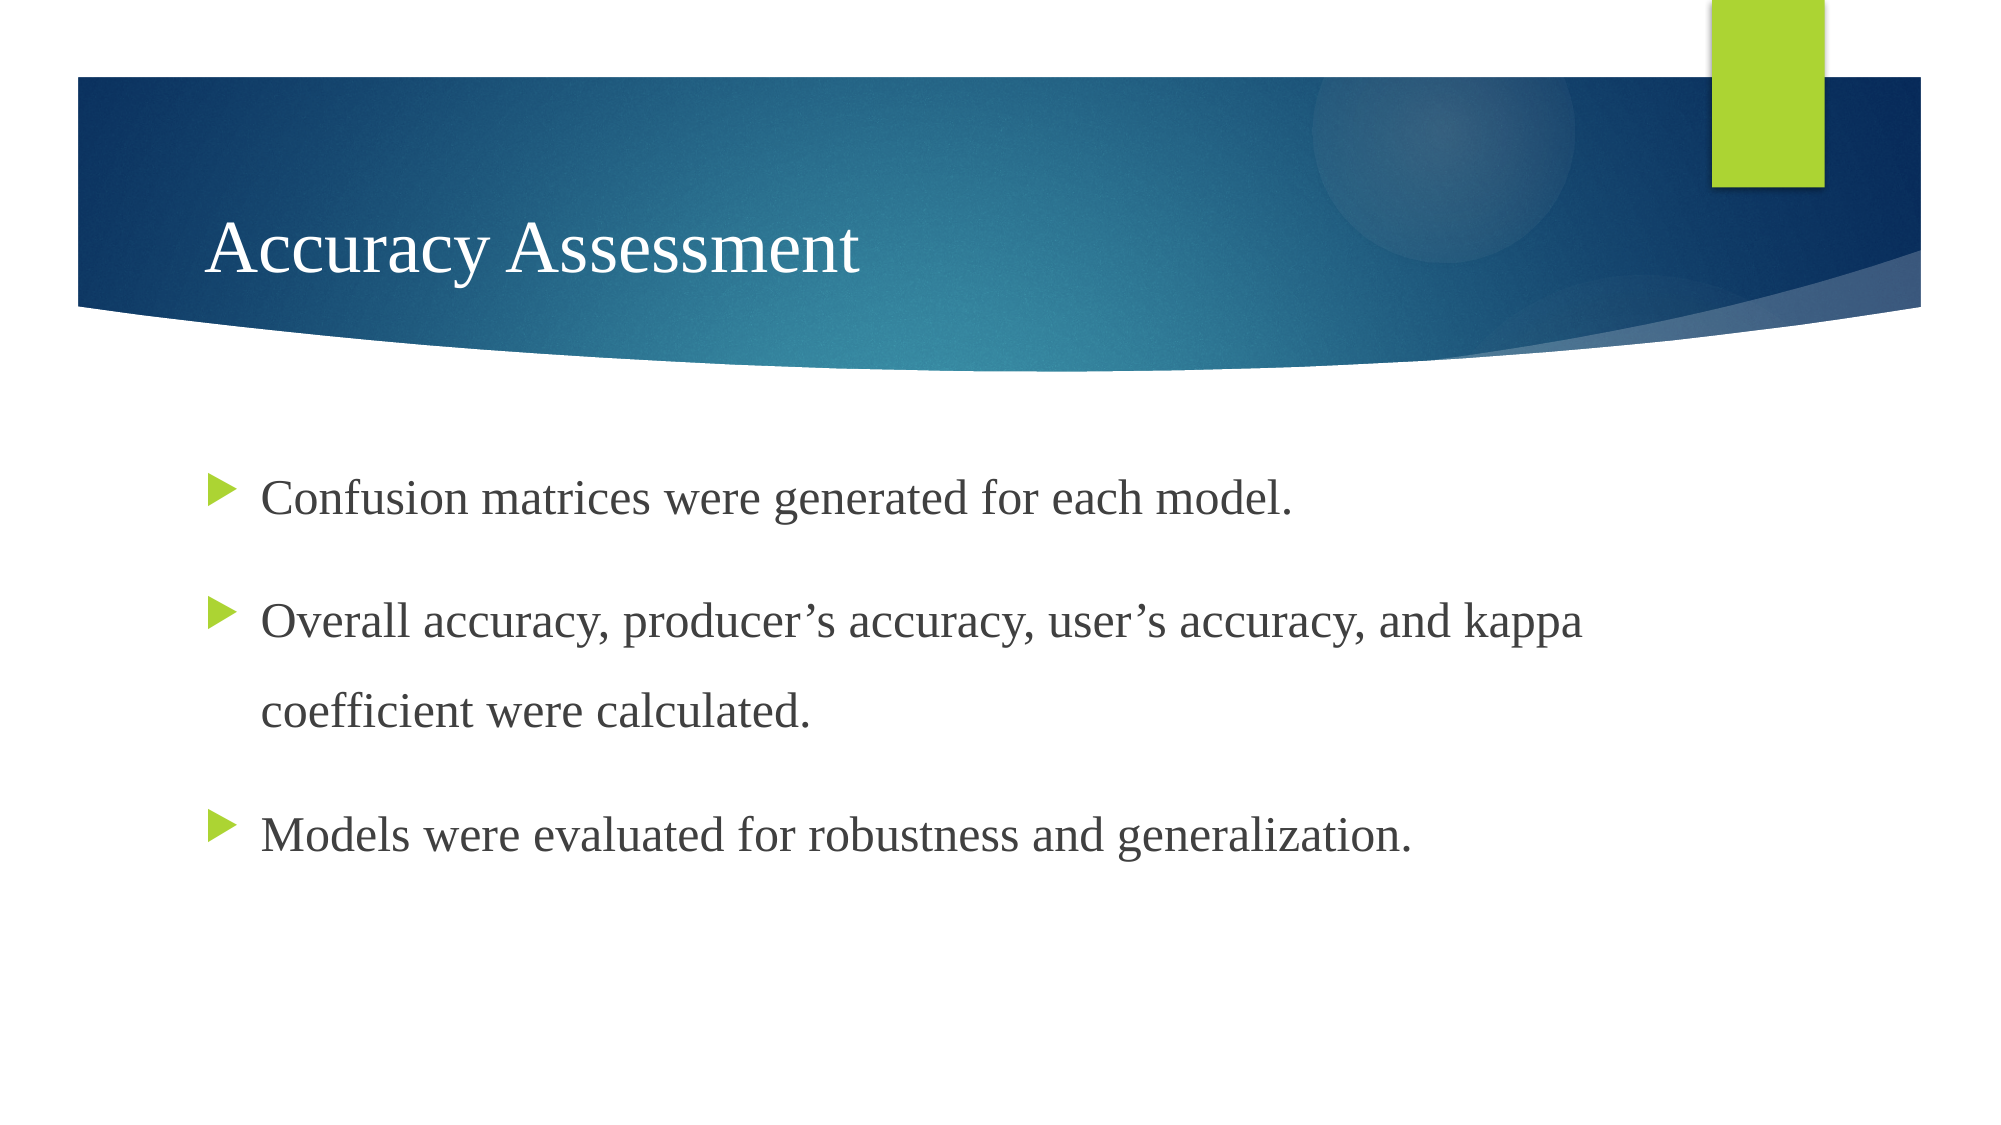

# Accuracy Assessment
Confusion matrices were generated for each model.
Overall accuracy, producer’s accuracy, user’s accuracy, and kappa coefficient were calculated.
Models were evaluated for robustness and generalization.